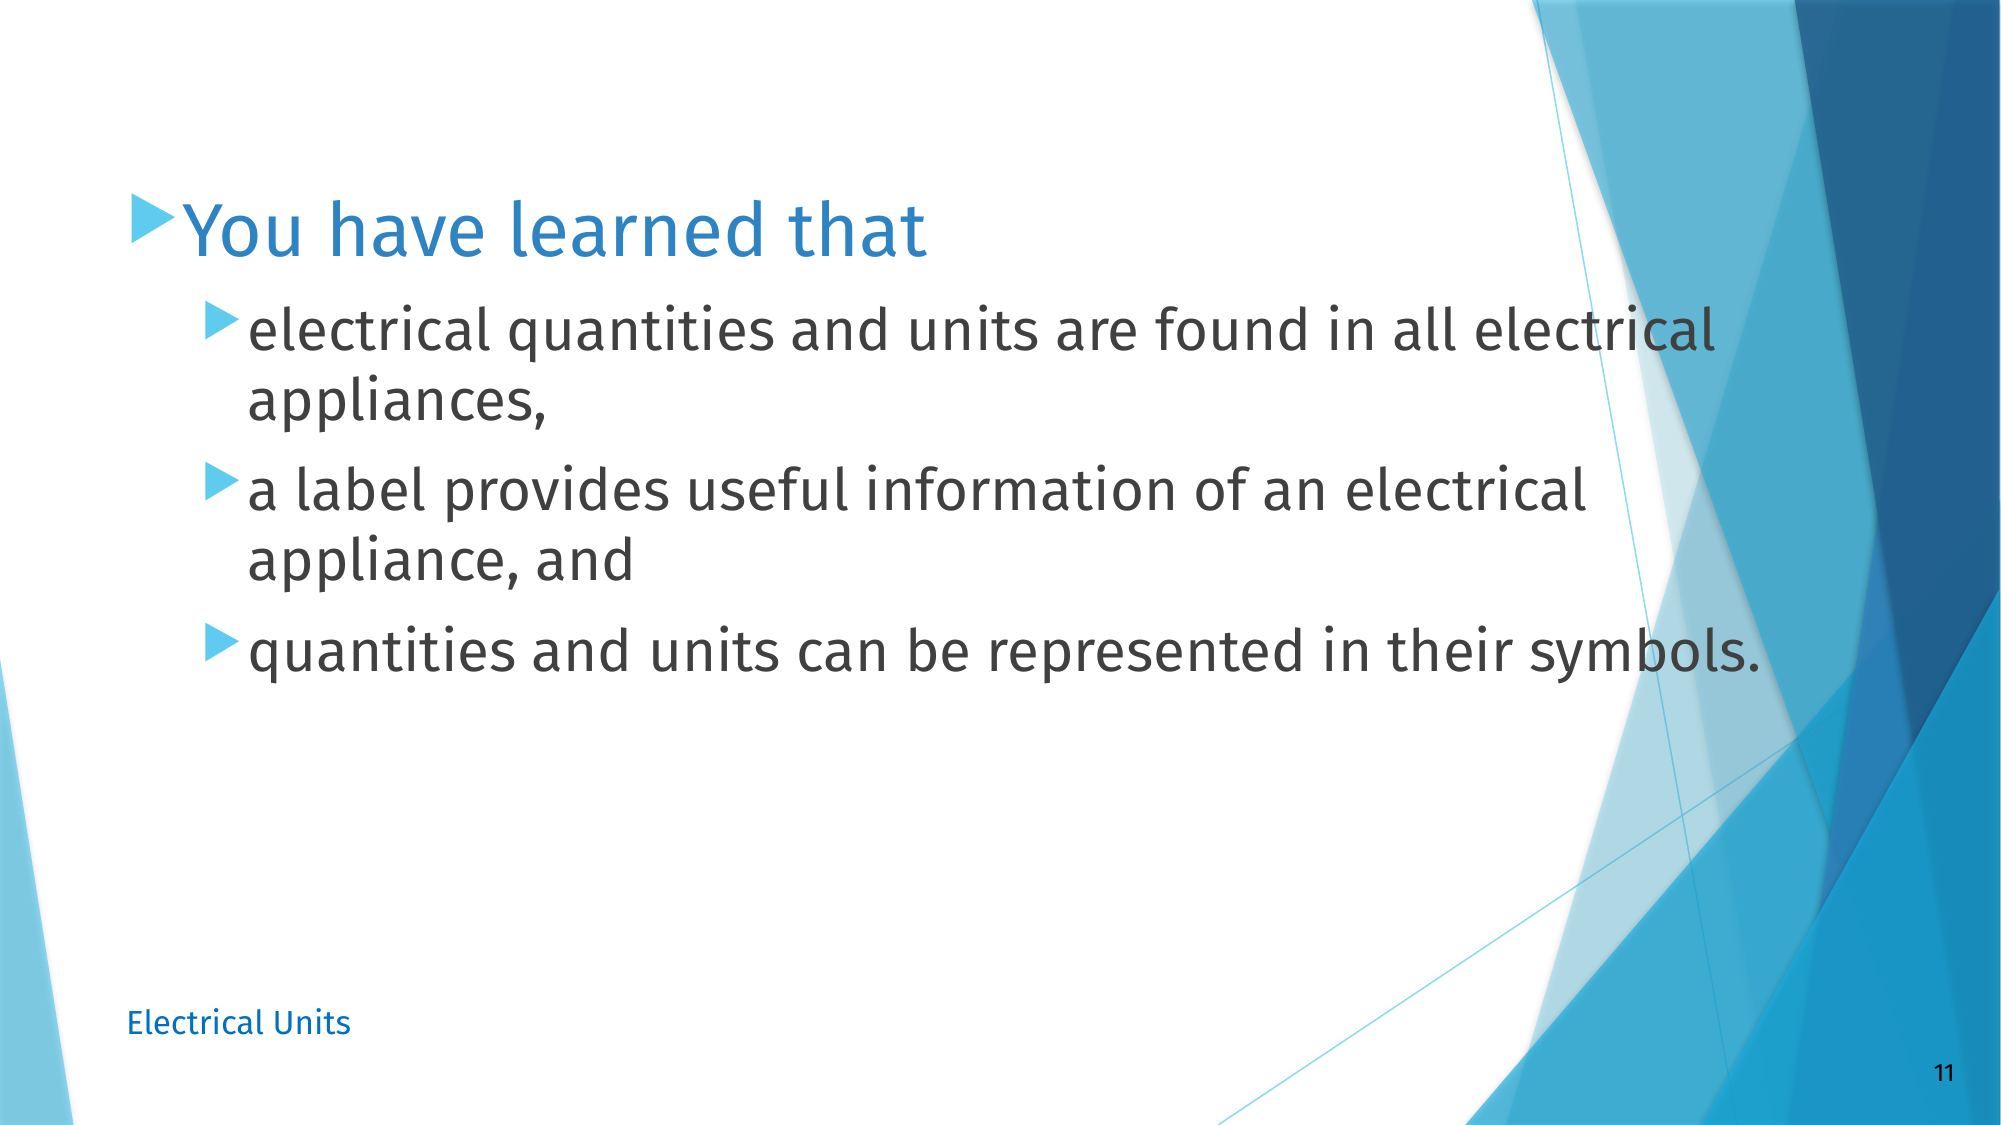

You have learned that
electrical quantities and units are found in all electrical appliances,
a label provides useful information of an electrical appliance, and
quantities and units can be represented in their symbols.
Electrical Units
11